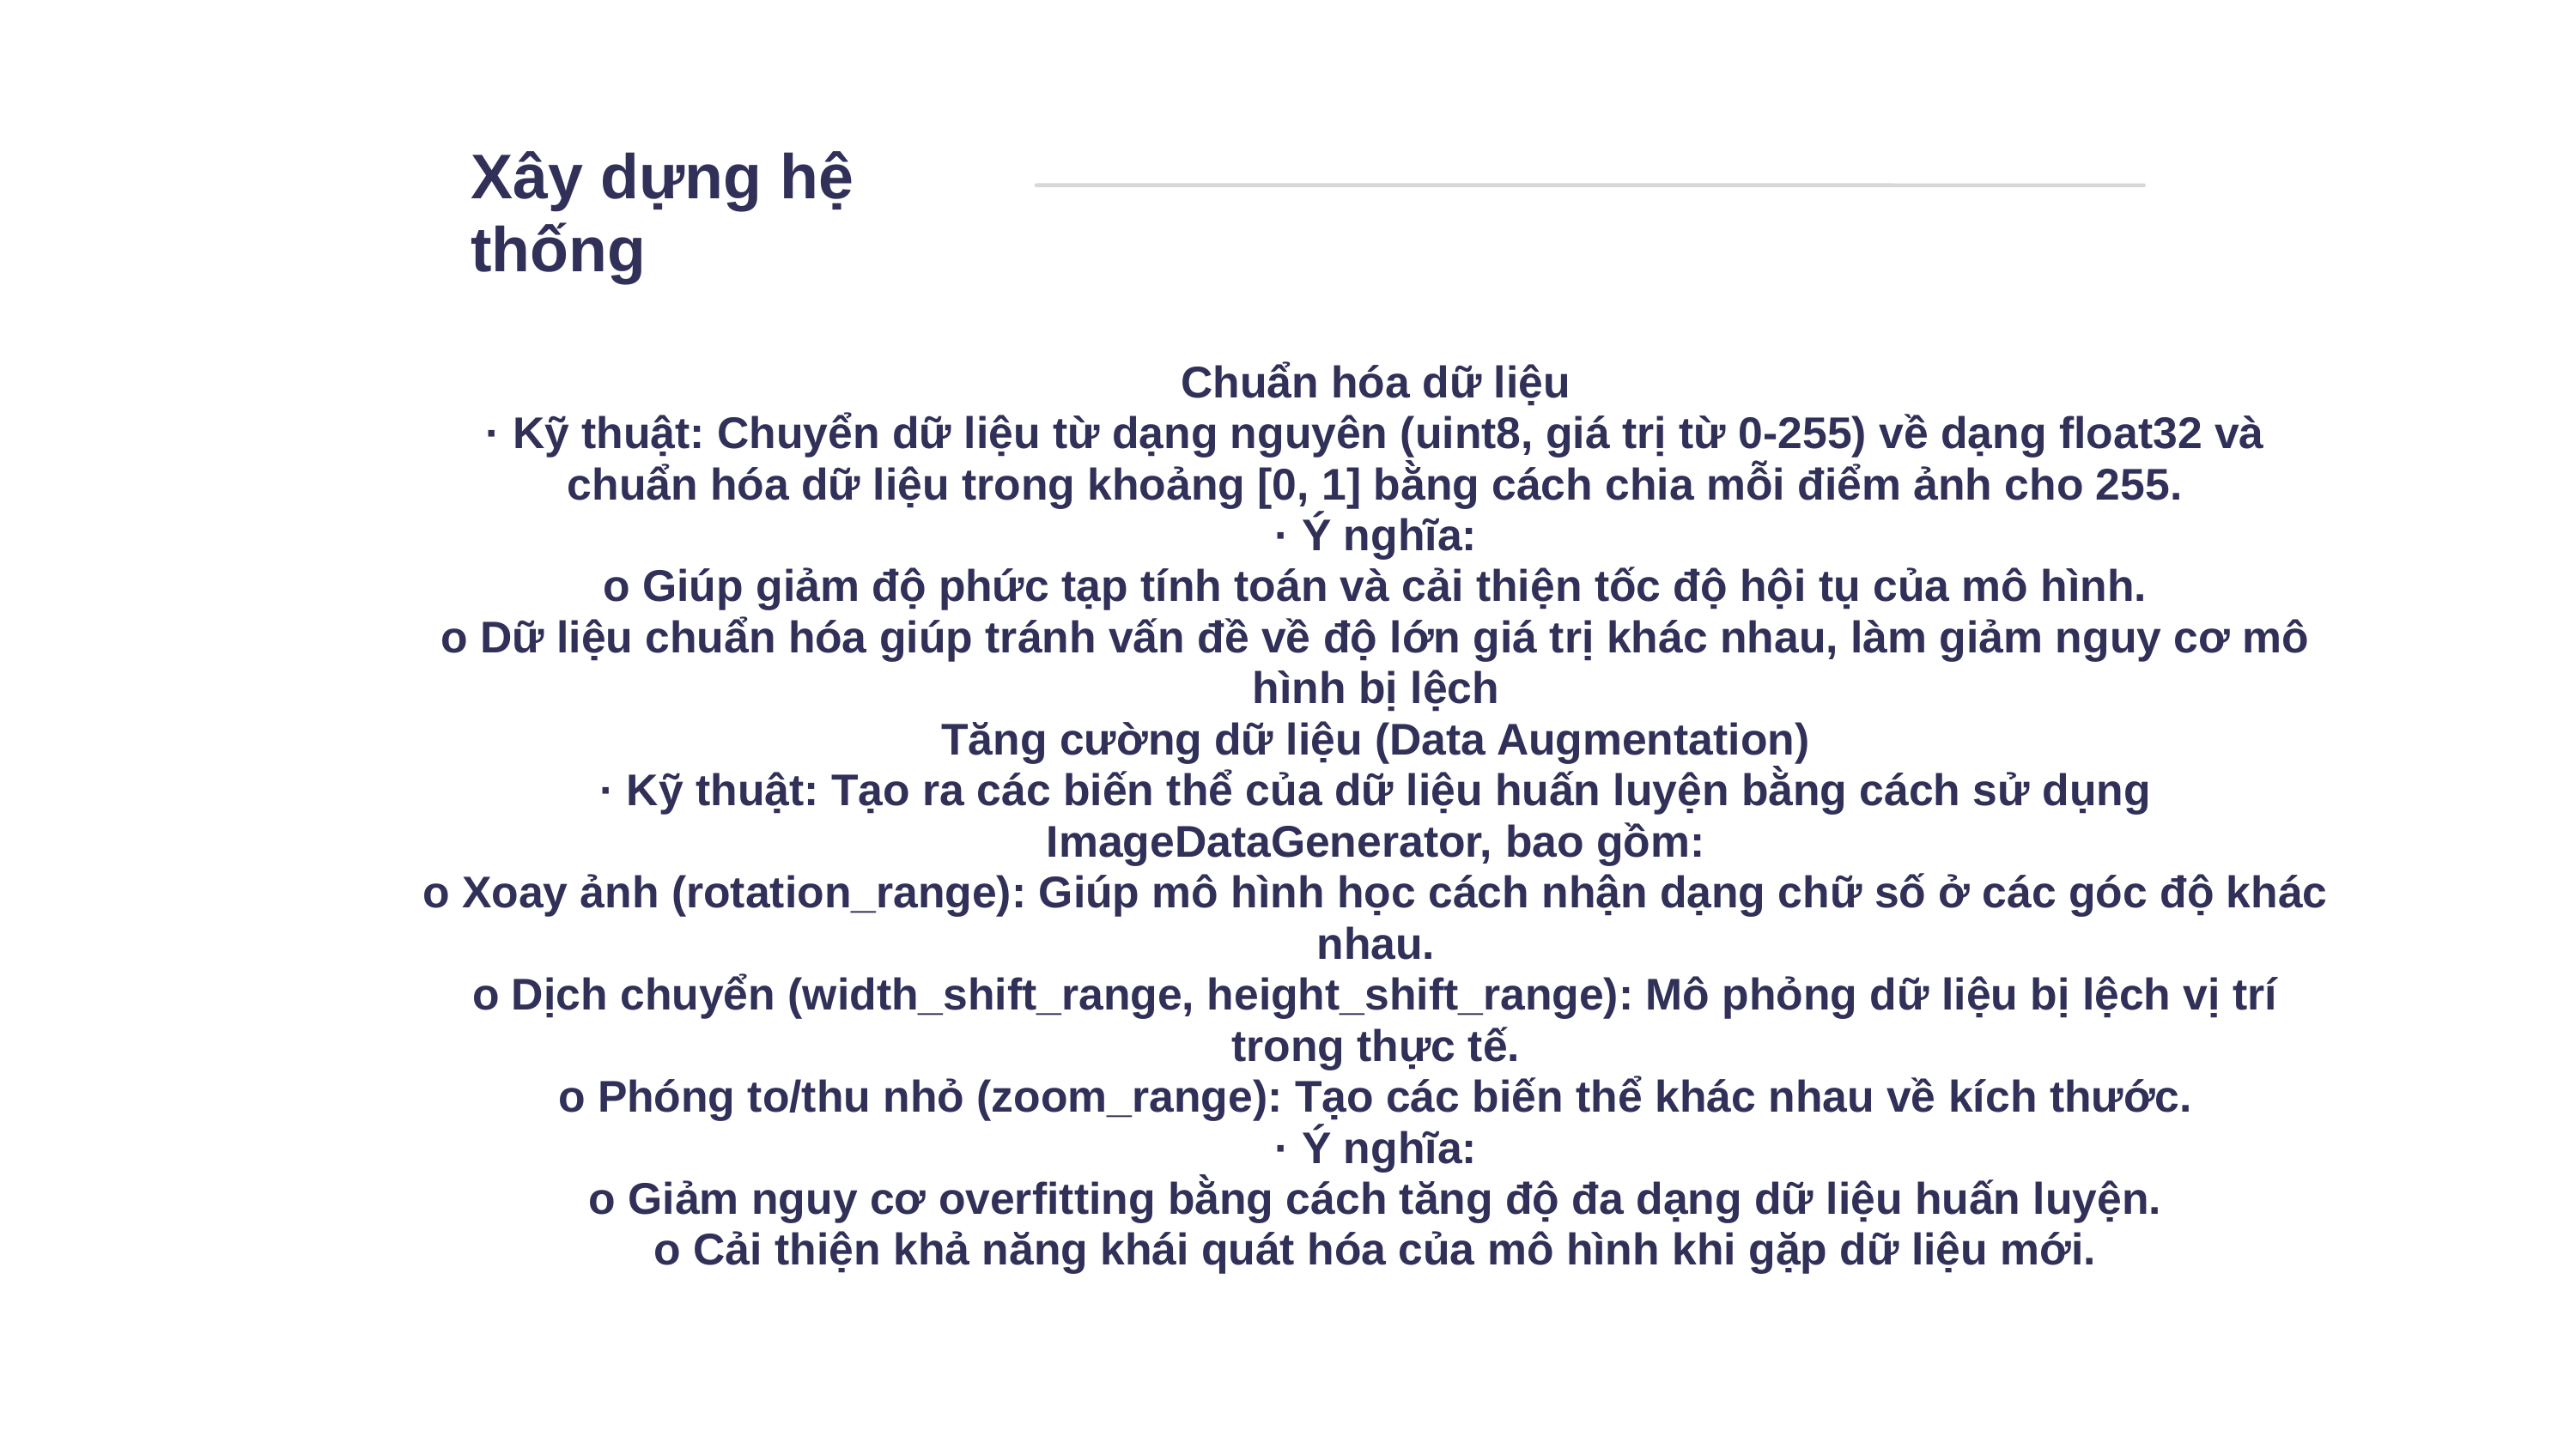

Xây dựng hệ thống

Chuẩn hóa dữ liệu
· Kỹ thuật: Chuyển dữ liệu từ dạng nguyên (uint8, giá trị từ 0-255) về dạng float32 và chuẩn hóa dữ liệu trong khoảng [0, 1] bằng cách chia mỗi điểm ảnh cho 255.
· Ý nghĩa:
o Giúp giảm độ phức tạp tính toán và cải thiện tốc độ hội tụ của mô hình.
o Dữ liệu chuẩn hóa giúp tránh vấn đề về độ lớn giá trị khác nhau, làm giảm nguy cơ mô hình bị lệch
Tăng cường dữ liệu (Data Augmentation)
· Kỹ thuật: Tạo ra các biến thể của dữ liệu huấn luyện bằng cách sử dụng ImageDataGenerator, bao gồm:
o Xoay ảnh (rotation_range): Giúp mô hình học cách nhận dạng chữ số ở các góc độ khác nhau.
o Dịch chuyển (width_shift_range, height_shift_range): Mô phỏng dữ liệu bị lệch vị trí trong thực tế.
o Phóng to/thu nhỏ (zoom_range): Tạo các biến thể khác nhau về kích thước.
· Ý nghĩa:
o Giảm nguy cơ overfitting bằng cách tăng độ đa dạng dữ liệu huấn luyện.
o Cải thiện khả năng khái quát hóa của mô hình khi gặp dữ liệu mới.